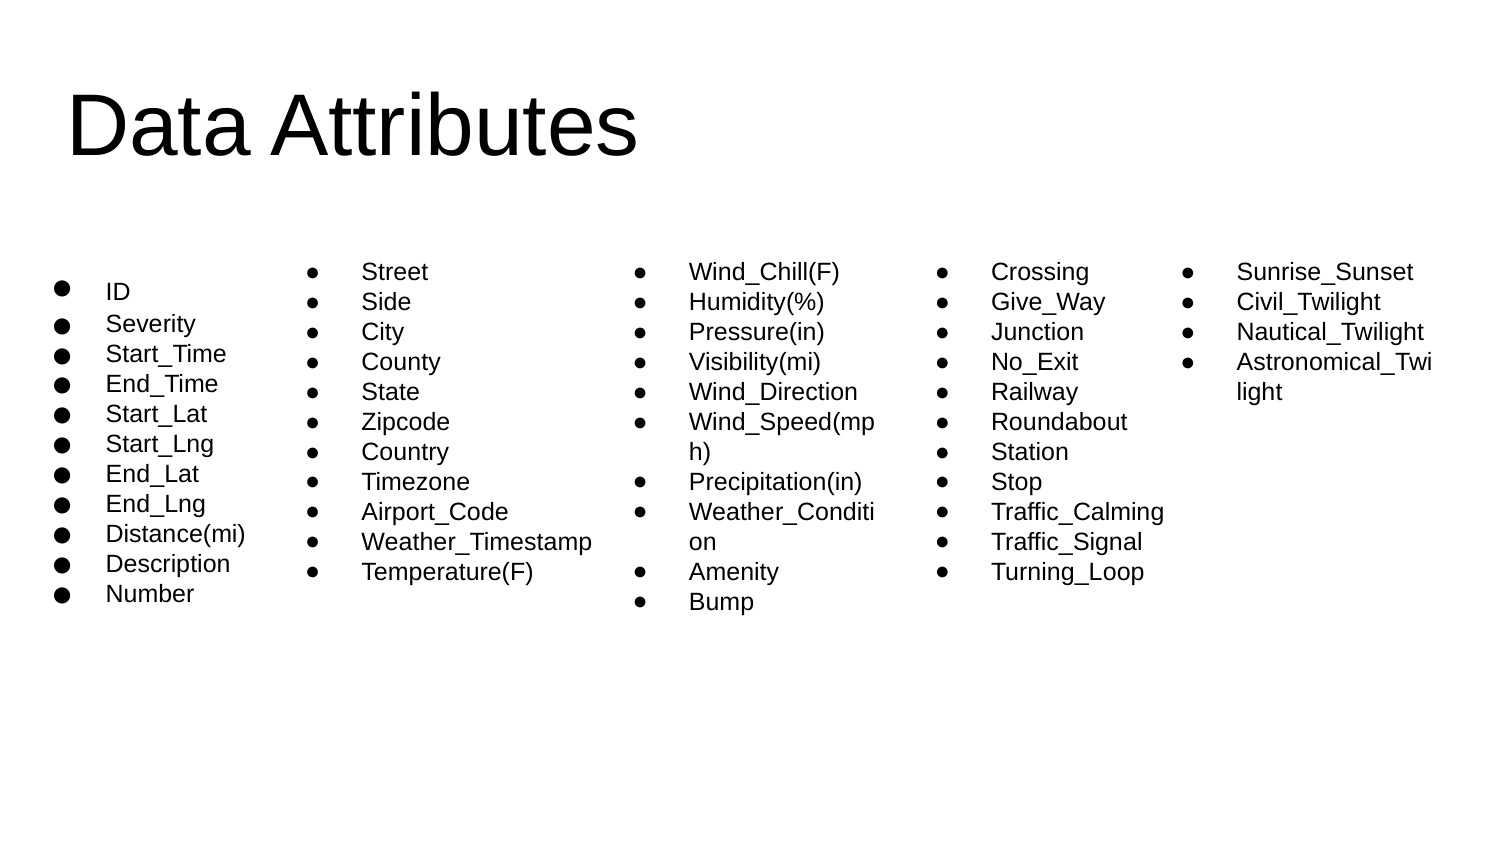

# Data Attributes
​​ID
Severity
Start_Time
End_Time
Start_Lat
Start_Lng
End_Lat
End_Lng
Distance(mi)
Description
Number

Street
Side
City
County
State
Zipcode
Country
Timezone
Airport_Code
Weather_Timestamp
Temperature(F)

Wind_Chill(F)
Humidity(%)
Pressure(in)
Visibility(mi)
Wind_Direction
Wind_Speed(mph)
Precipitation(in)
Weather_Condition
Amenity
Bump

Crossing
Give_Way
Junction
No_Exit
Railway
Roundabout
Station
Stop
Traffic_Calming
Traffic_Signal
Turning_Loop

Sunrise_Sunset
Civil_Twilight
Nautical_Twilight
Astronomical_Twilight